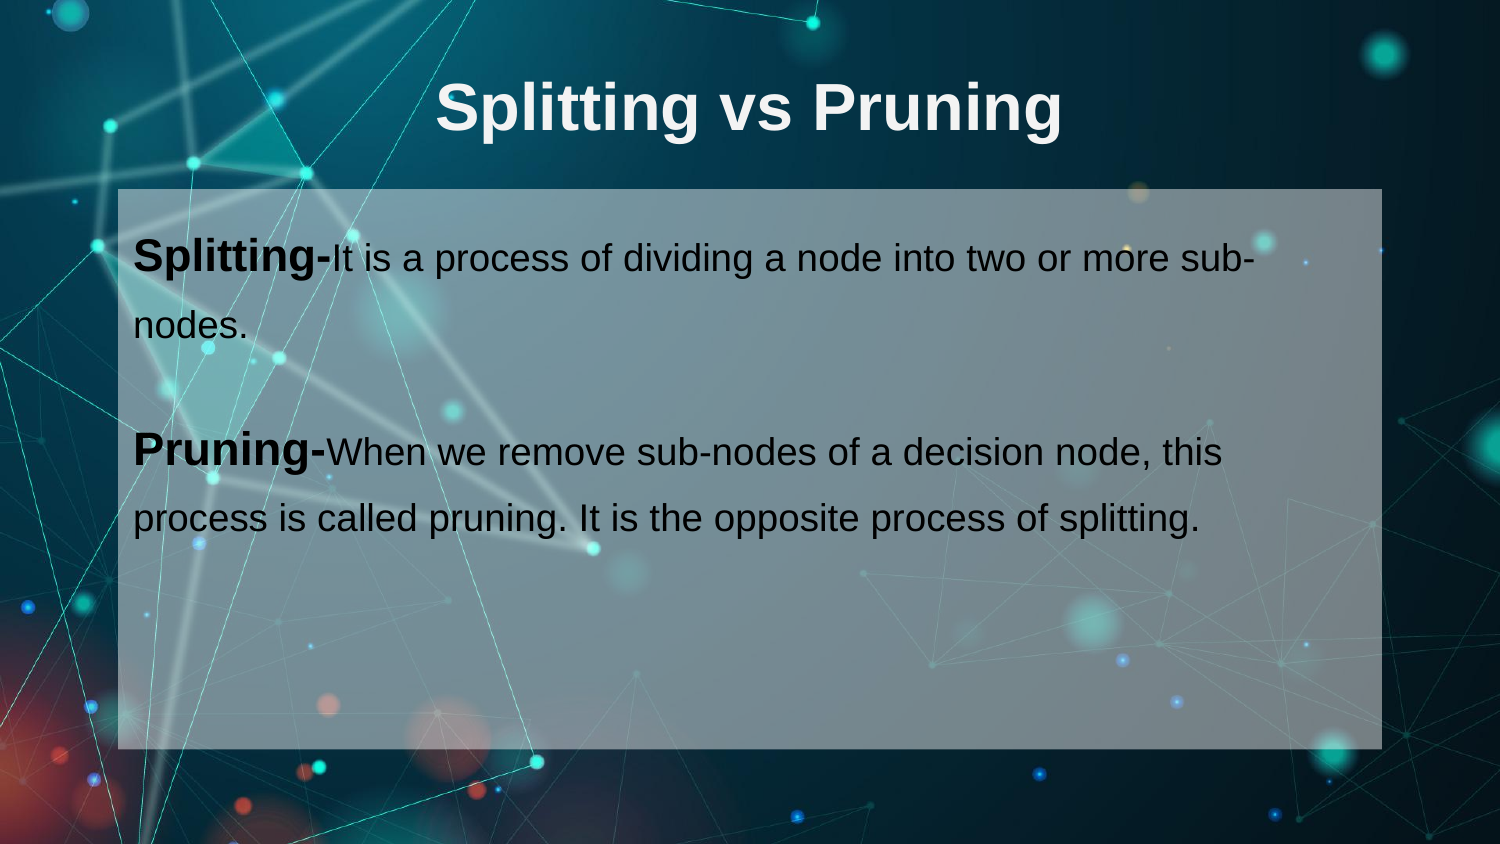

# Splitting vs Pruning
Splitting-It is a process of dividing a node into two or more sub-nodes.
Pruning-When we remove sub-nodes of a decision node, this process is called pruning. It is the opposite process of splitting.